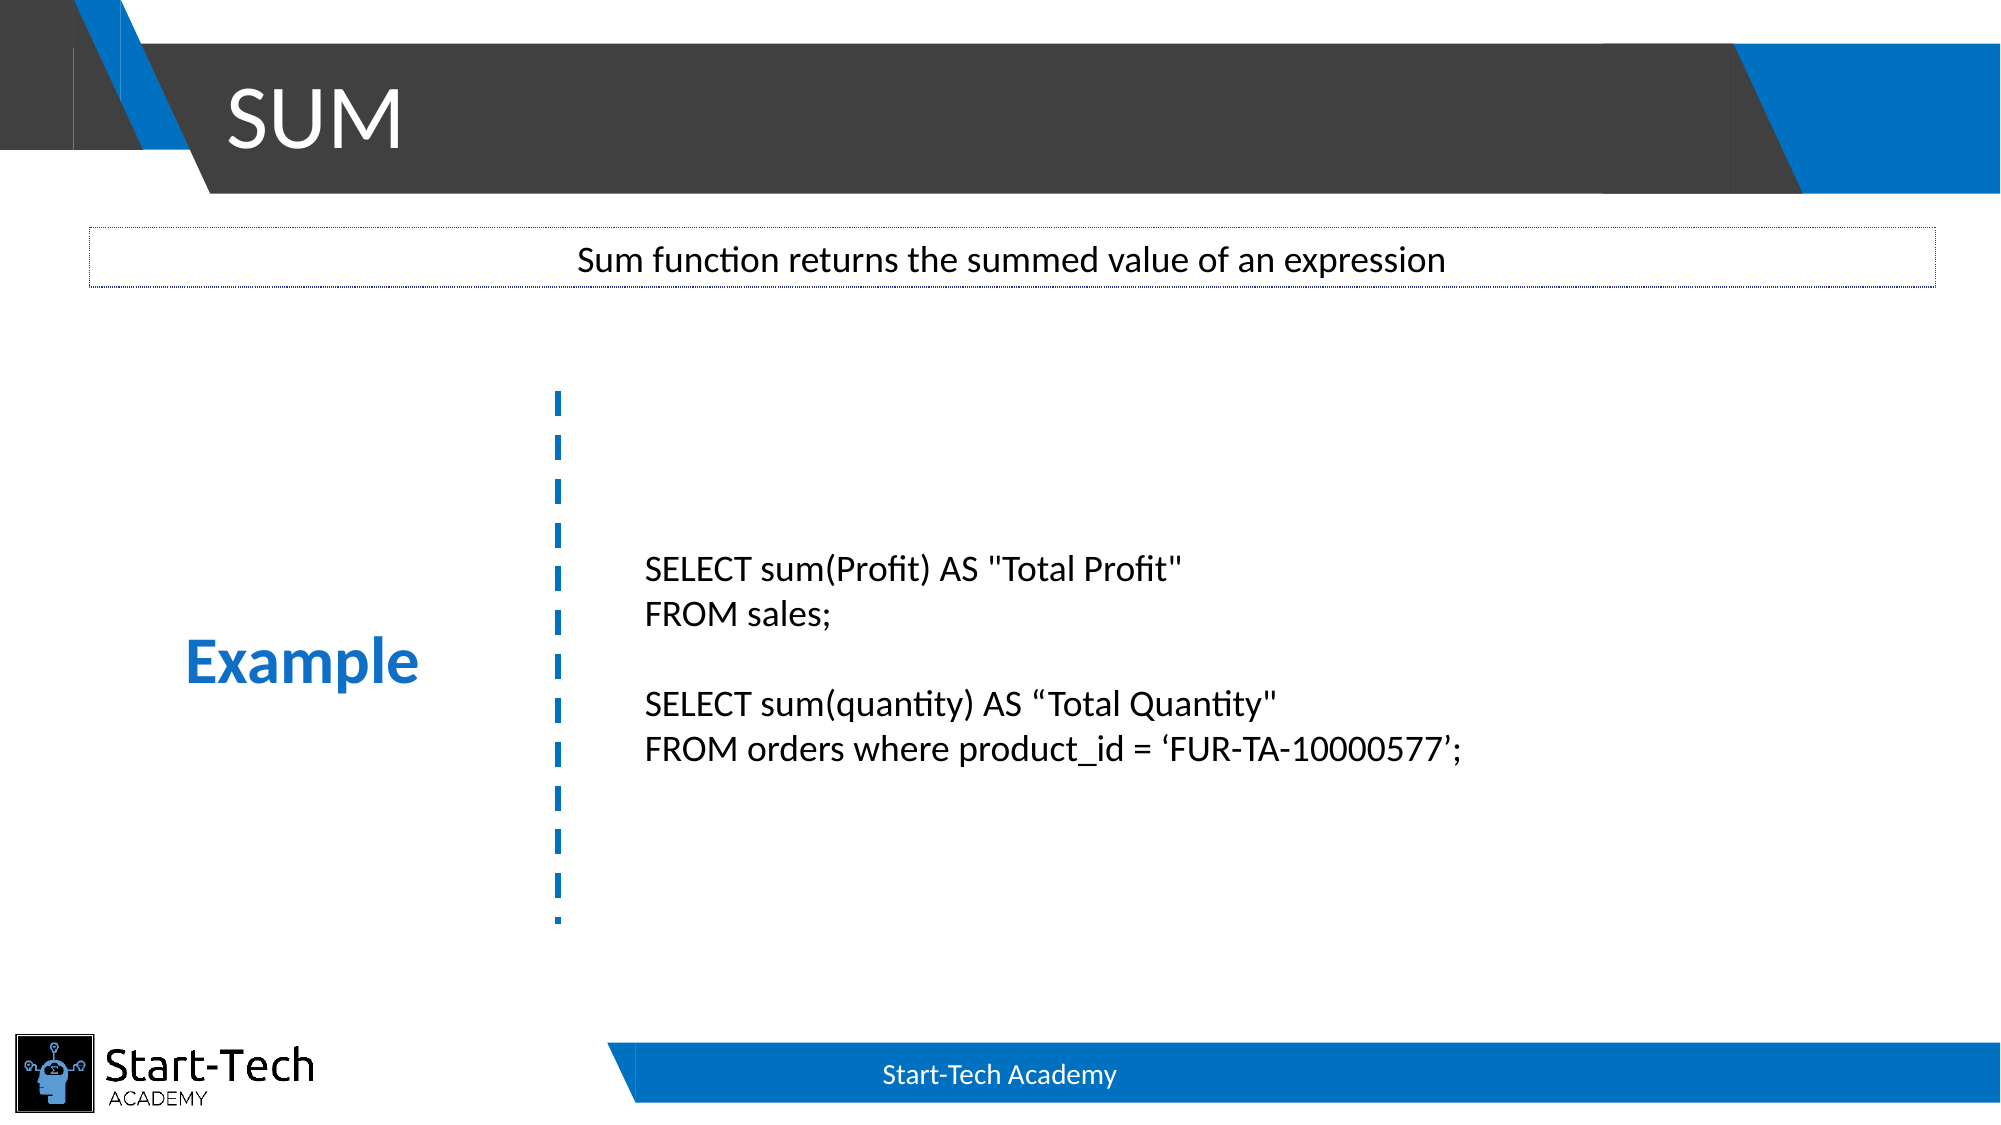

# SUM
Sum function returns the summed value of an expression
SELECT sum(Profit) AS "Total Profit"
FROM sales;

SELECT sum(quantity) AS “Total Quantity"
FROM orders where product_id = ‘FUR-TA-10000577’;
Example
Start-Tech Academy